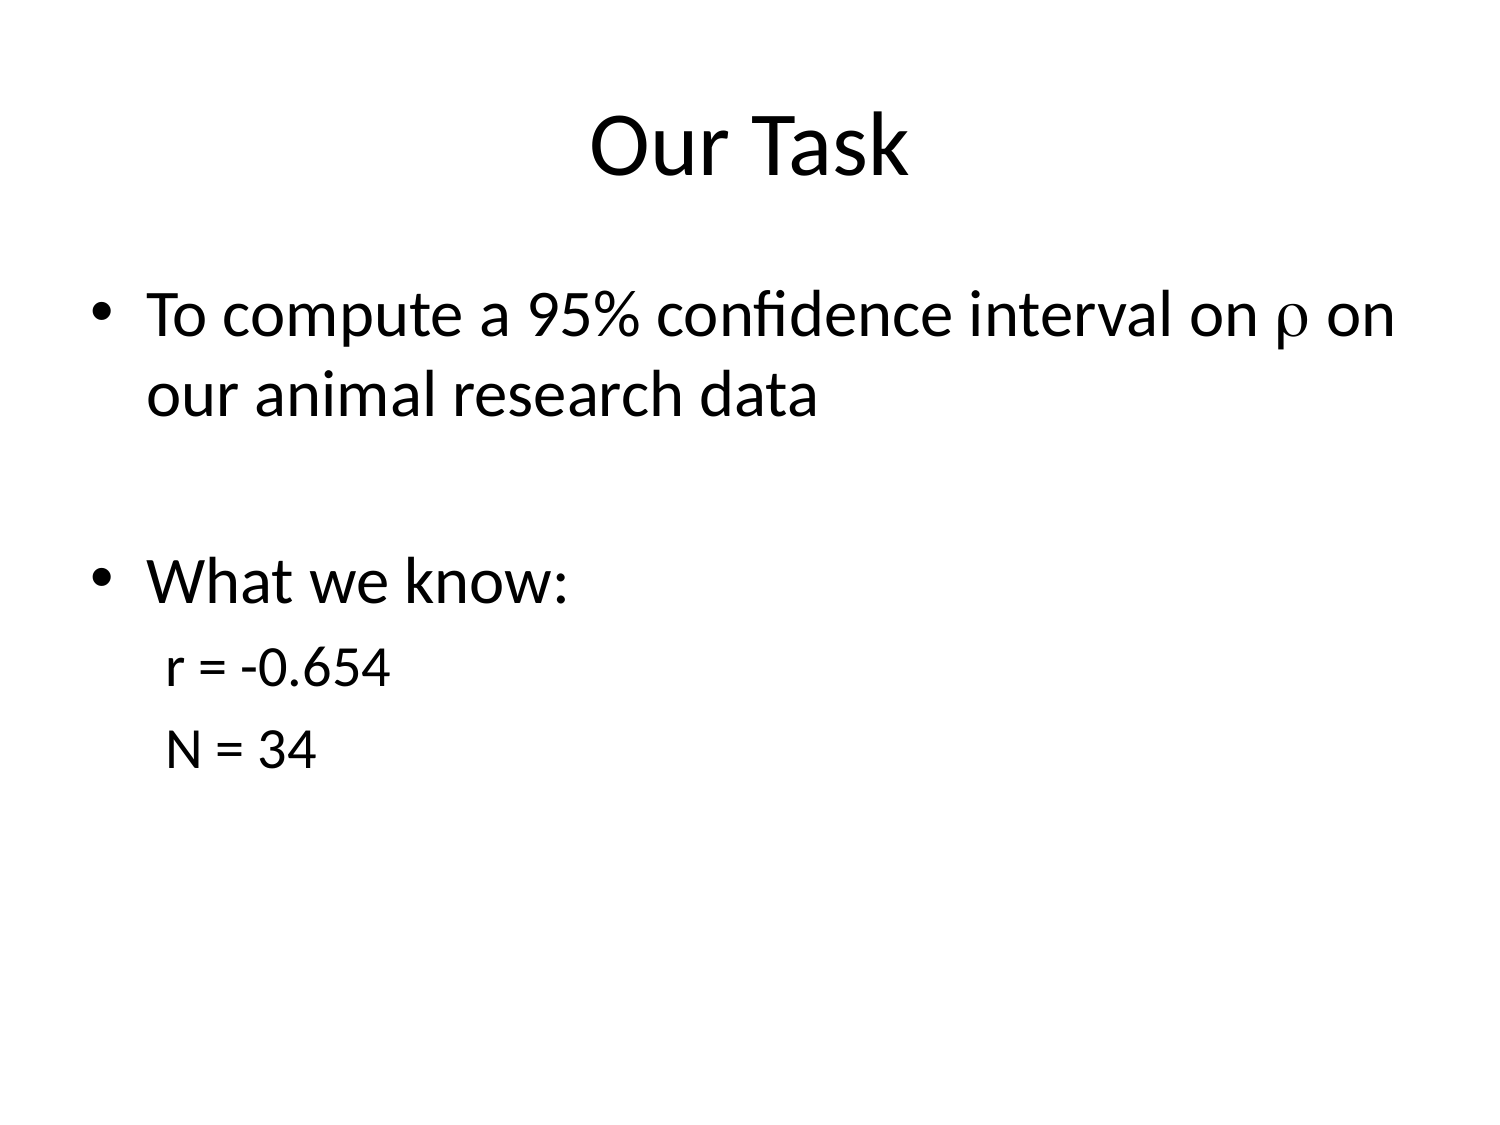

# Our Task
To compute a 95% confidence interval on ρ on our animal research data

What we know:
r = -0.654
N = 34